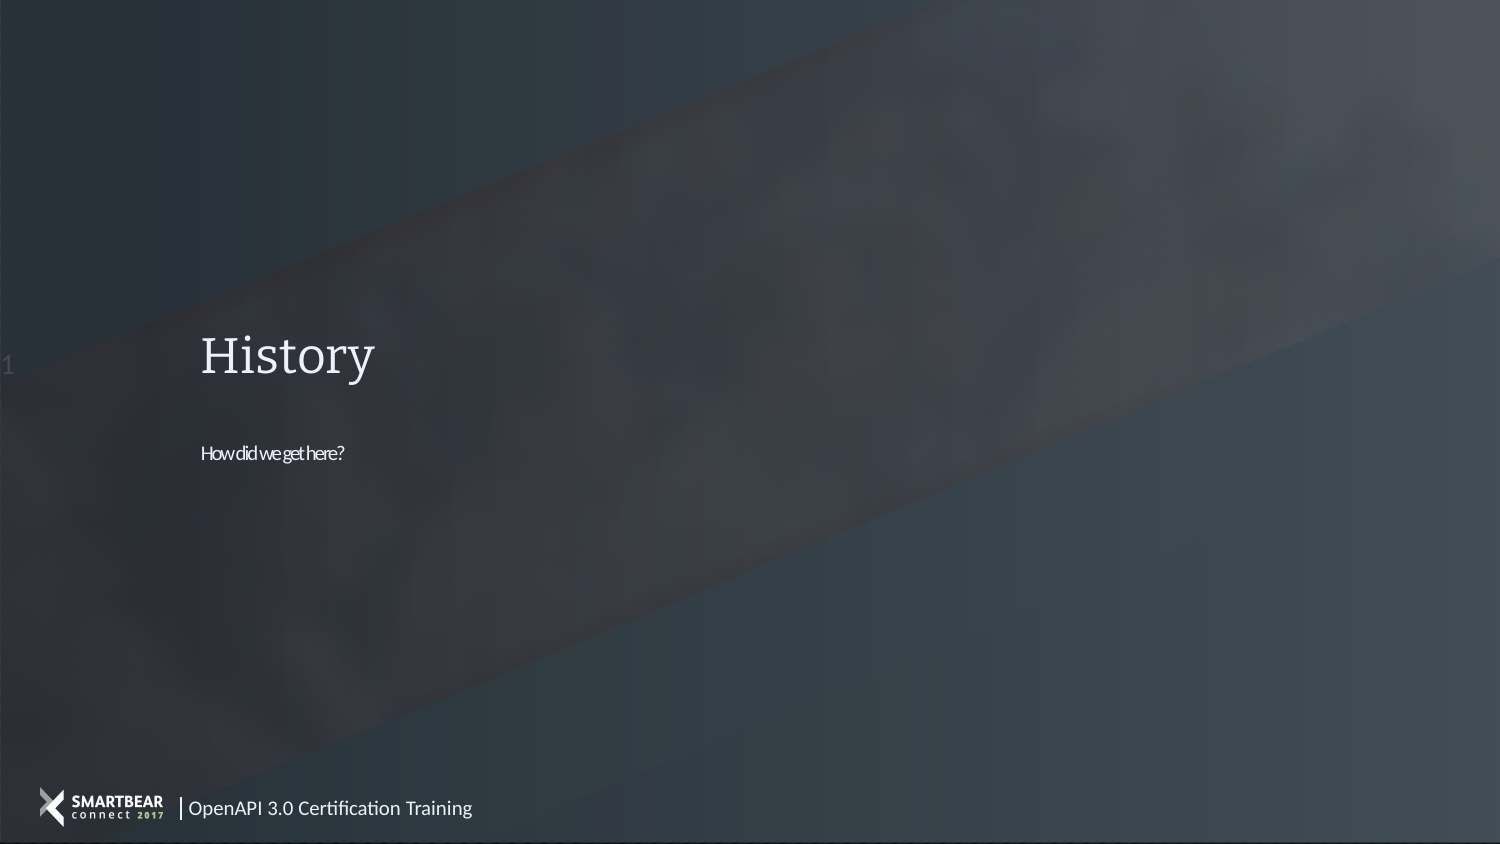

# History
1
How did we get here?
OpenAPI 3.0 Certification Training